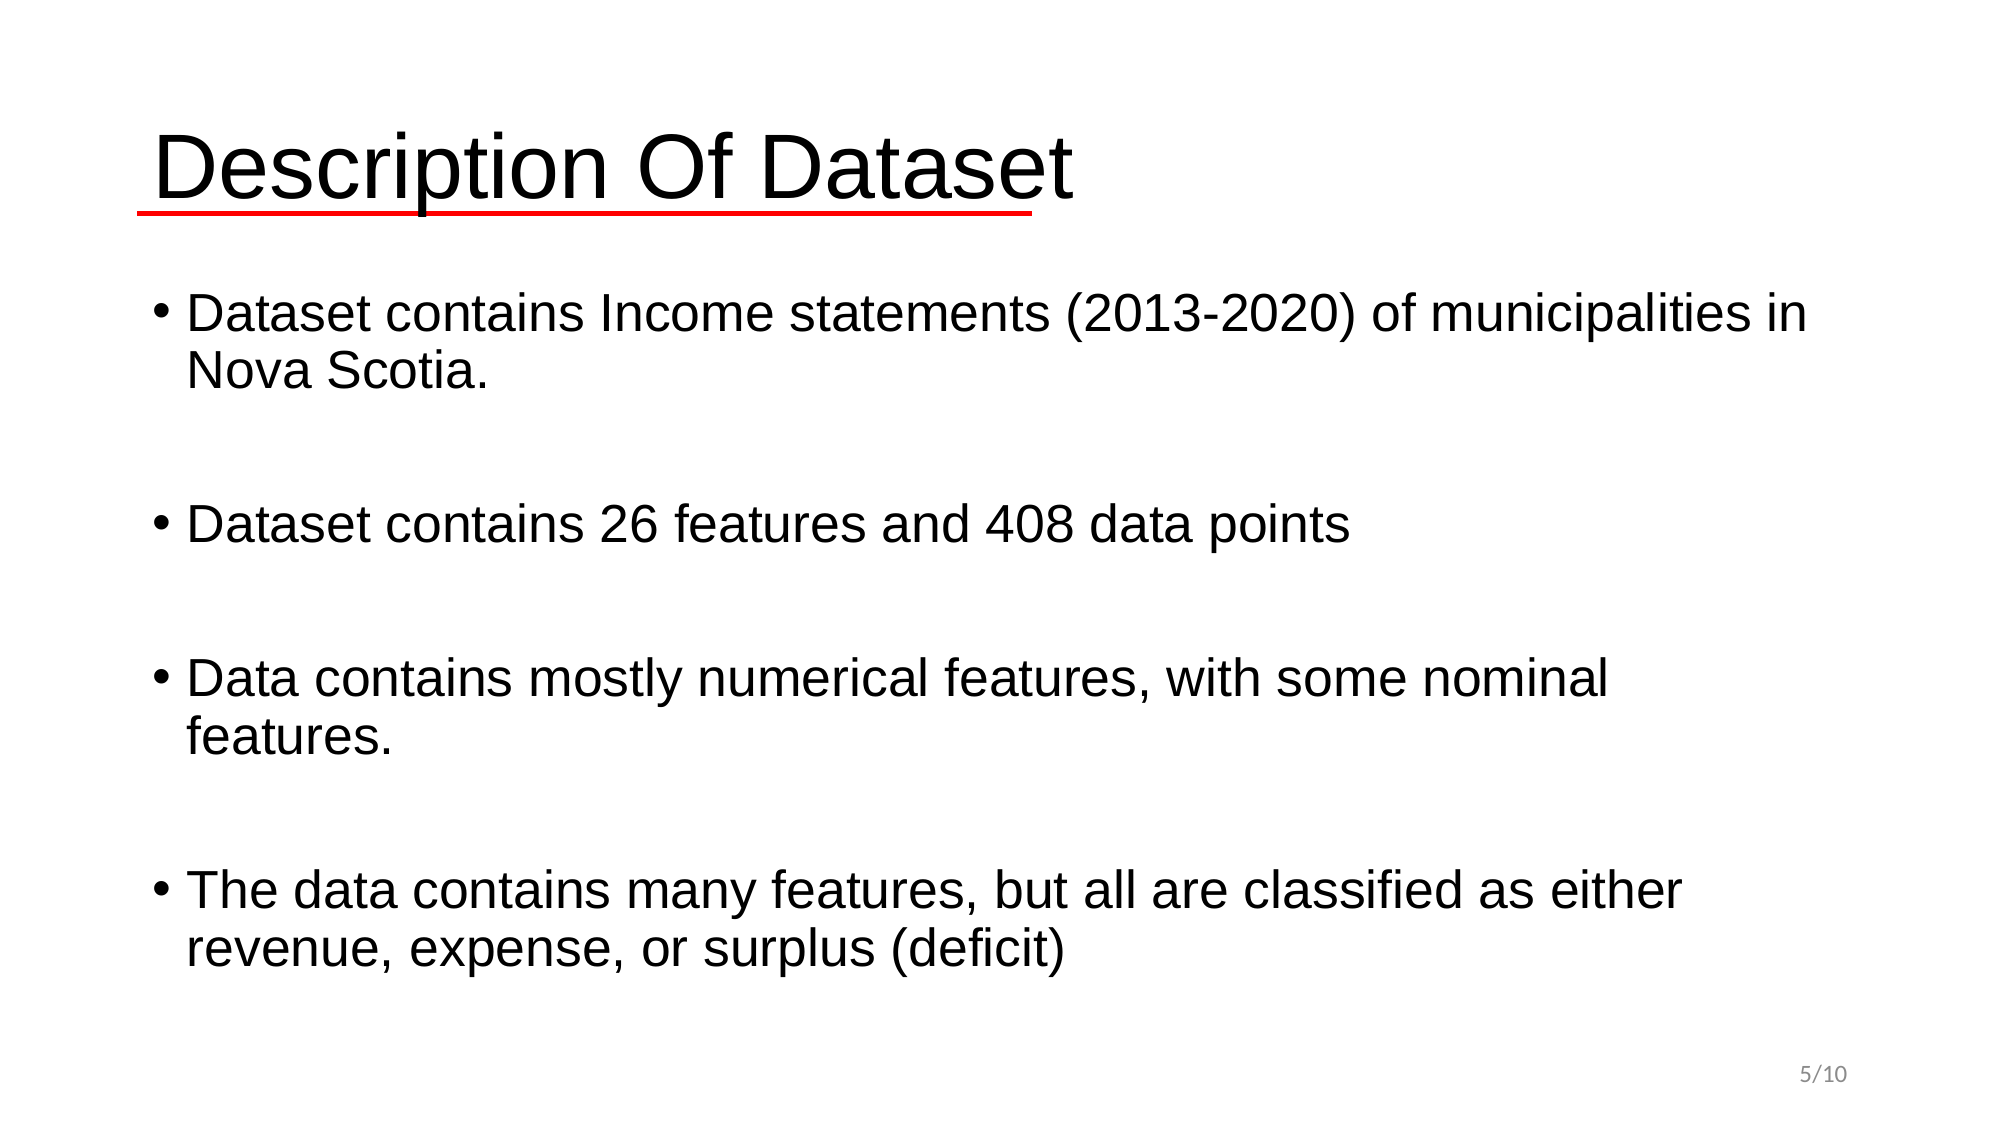

# Description Of Dataset
Dataset contains Income statements (2013-2020) of municipalities in Nova Scotia.

Dataset contains 26 features and 408 data points

Data contains mostly numerical features, with some nominal features.

The data contains many features, but all are classified as either revenue, expense, or surplus (deficit)

5/10